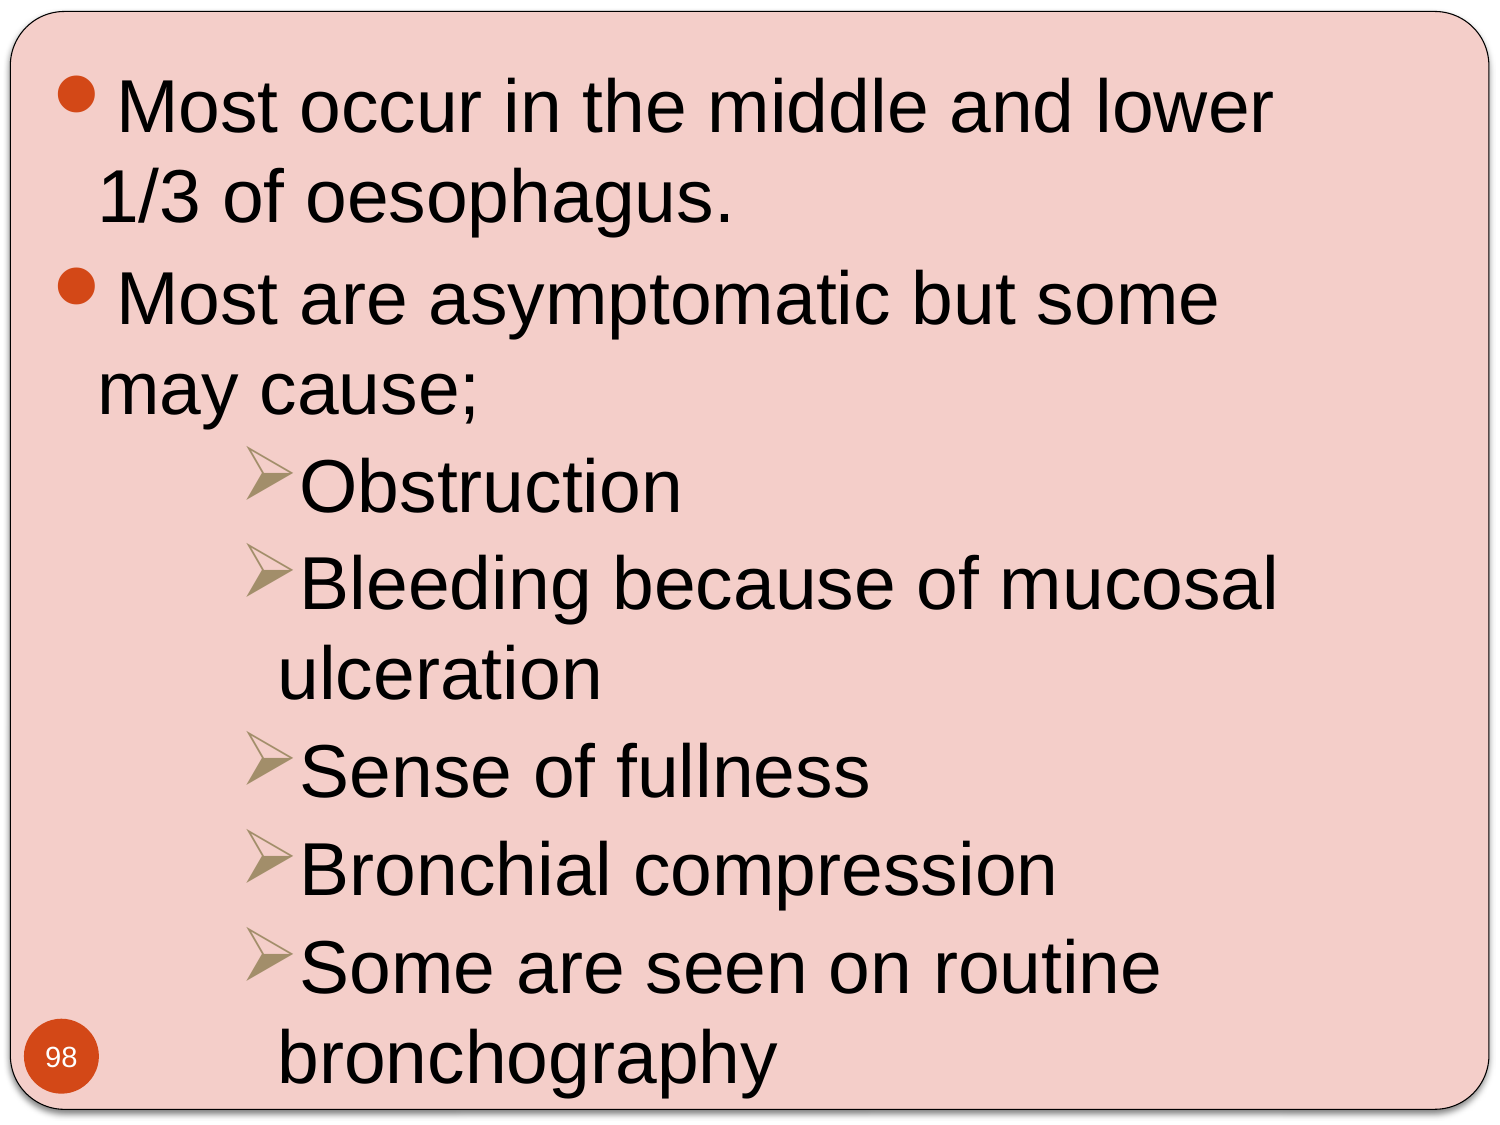

Most occur in the middle and lower 1/3 of oesophagus.
Most are asymptomatic but some may cause;
Obstruction
Bleeding because of mucosal ulceration
Sense of fullness
Bronchial compression
Some are seen on routine bronchography

98